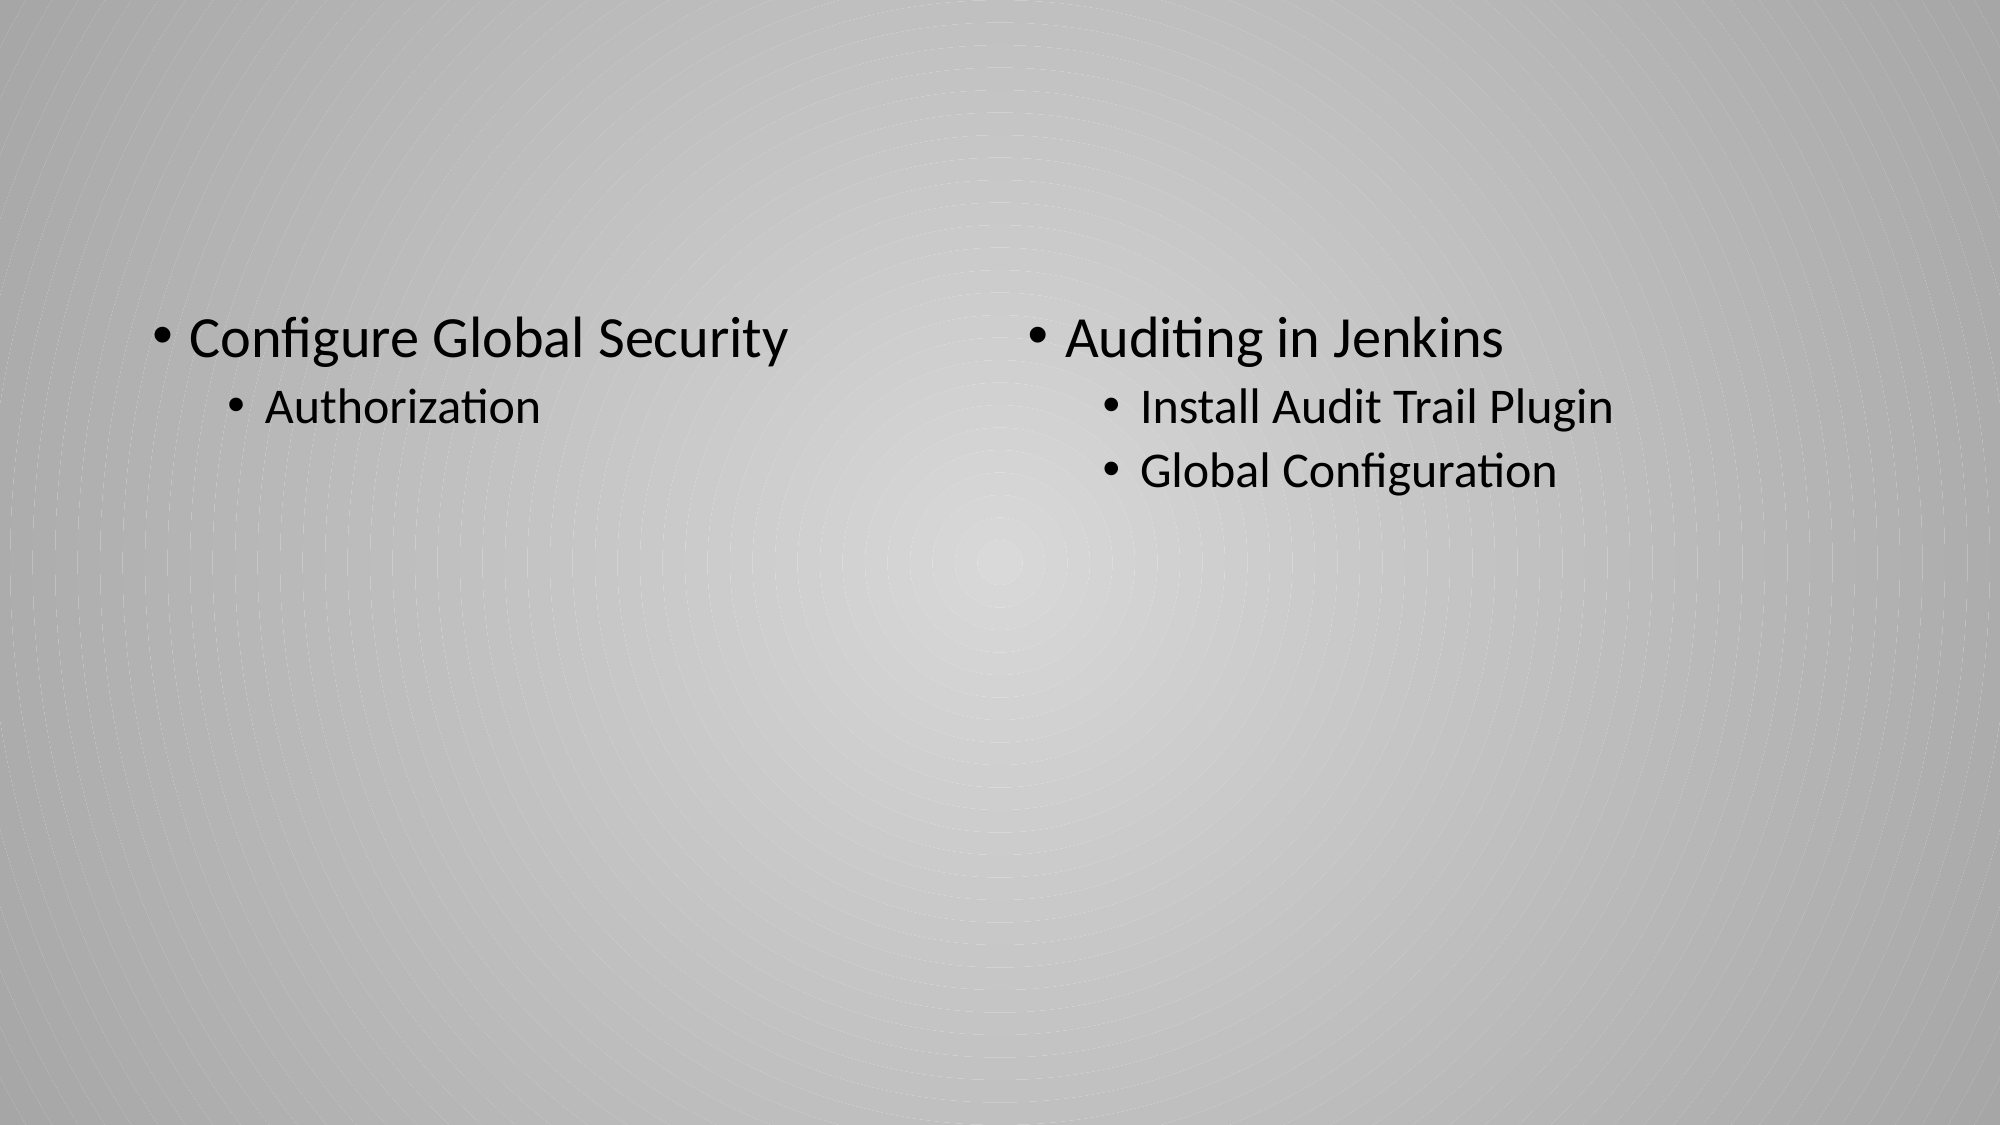

#
Configure Global Security
Authorization
Auditing in Jenkins
Install Audit Trail Plugin
Global Configuration